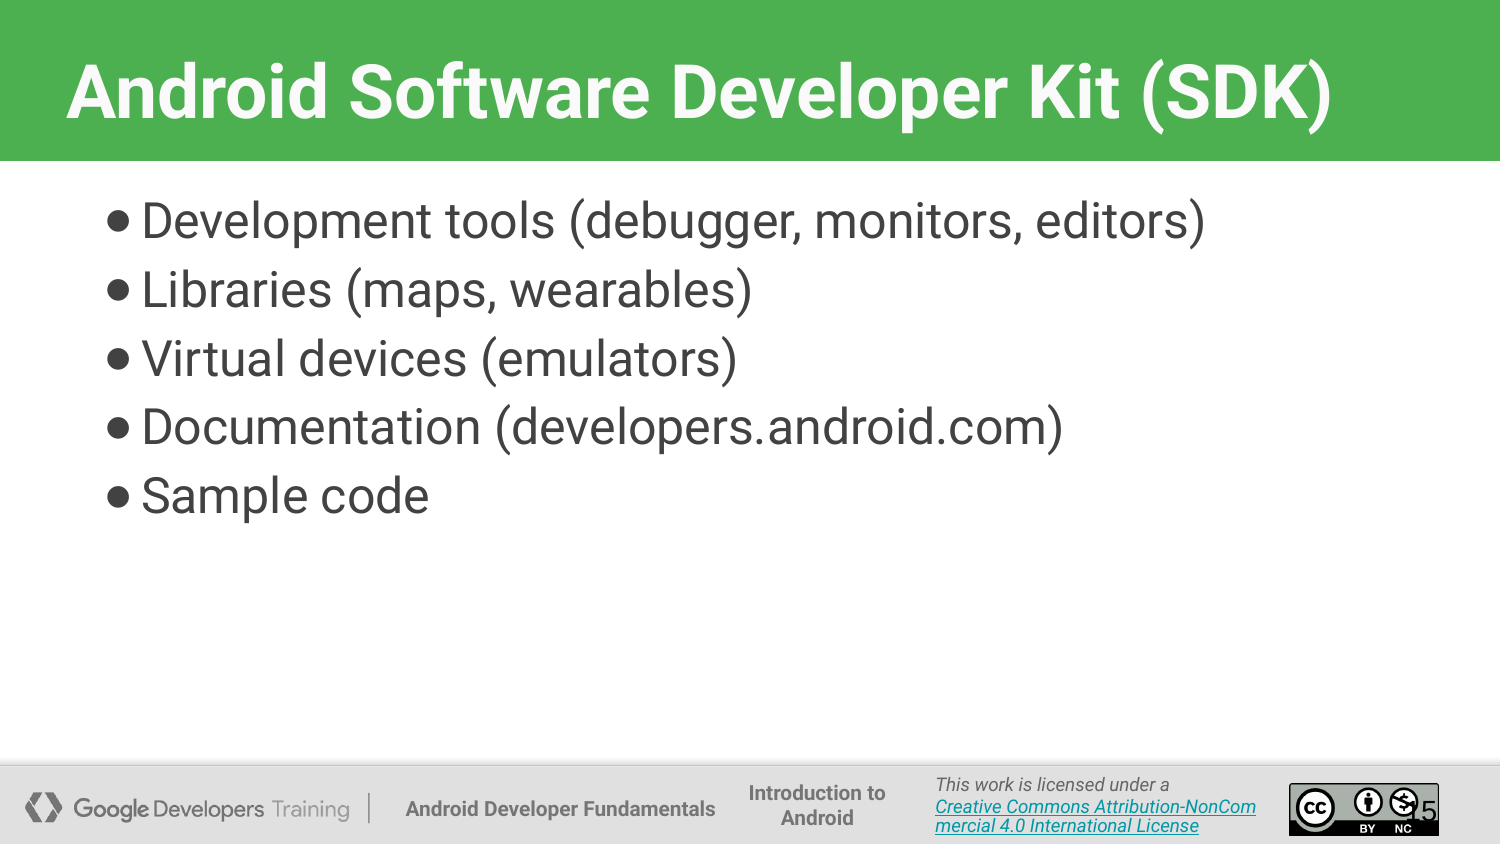

# Android Software Developer Kit (SDK)
Development tools (debugger, monitors, editors)
Libraries (maps, wearables)
Virtual devices (emulators)
Documentation (developers.android.com)
Sample code
15